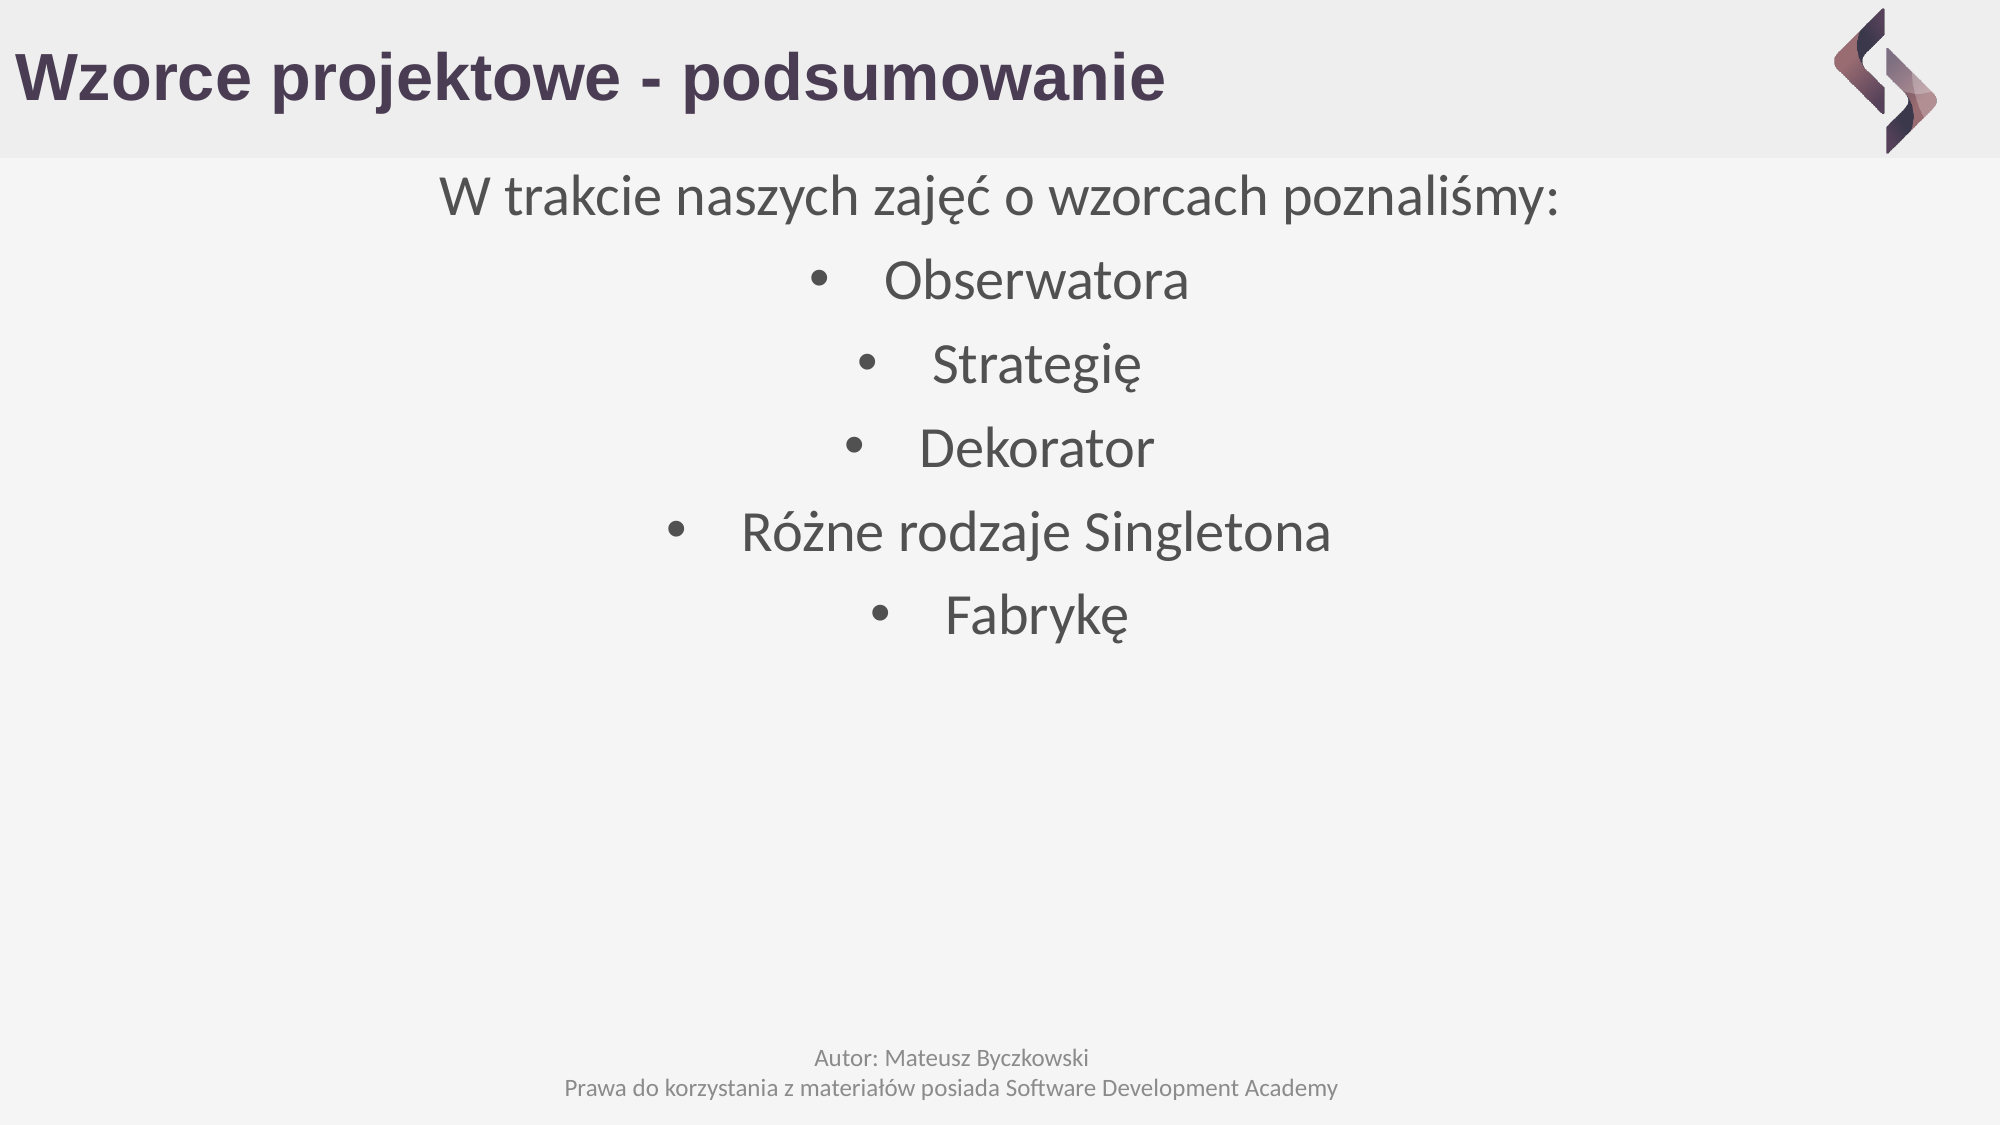

# Wzorce projektowe - podsumowanie
W trakcie naszych zajęć o wzorcach poznaliśmy:
Obserwatora
Strategię
Dekorator
Różne rodzaje Singletona
Fabrykę

Autor: Mateusz Byczkowski
Prawa do korzystania z materiałów posiada Software Development Academy